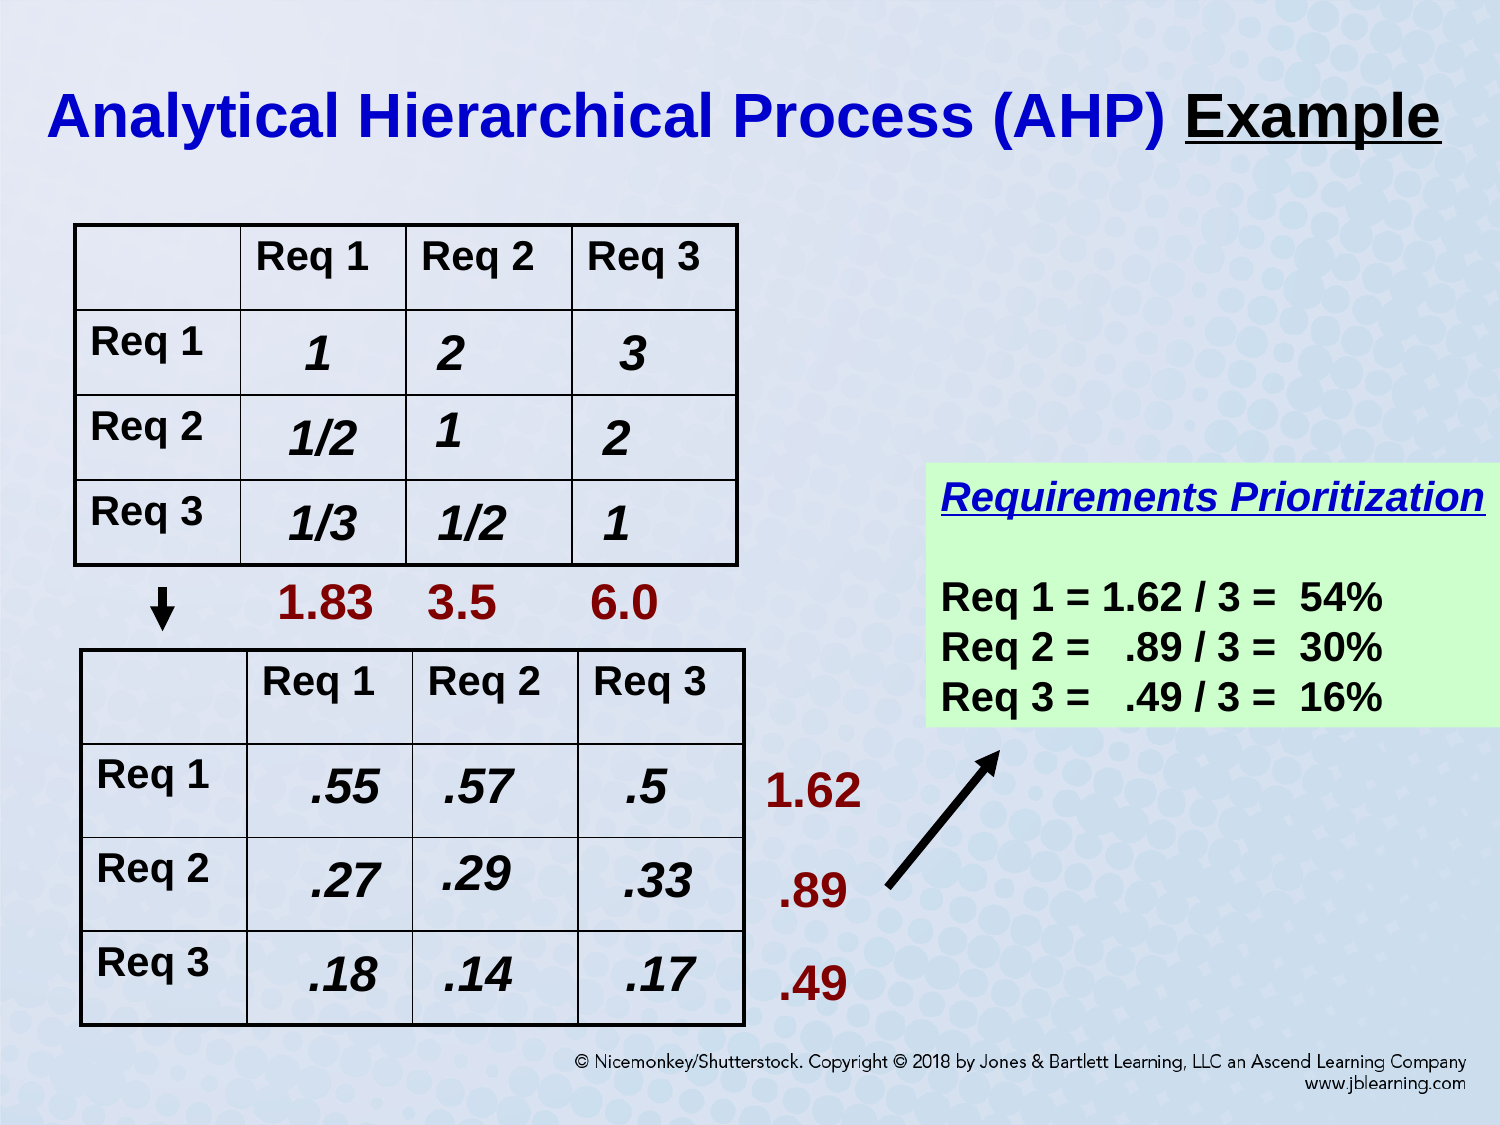

# Analytical Hierarchical Process (AHP) Example
|  | Req 1 | Req 2 | Req 3 |
| --- | --- | --- | --- |
| Req 1 | 1 | 2 | 3 |
| Req 2 | 1/2 | 1 | 2 |
| Req 3 | 1/3 | 1/2 | 1 |
Requirements Prioritization

Req 1 = 1.62 / 3 =  54%
Req 2 =   .89 / 3 =  30%
Req 3 =   .49 / 3 =  16%
1.83
3.5
6.0

|  | Req 1 | Req 2 | Req 3 |
| --- | --- | --- | --- |
| Req 1 | .55 | .57 | .5 |
| Req 2 | .27 | .29 | .33 |
| Req 3 | .18 | .14 | .17 |
1.62

 .89
 .49